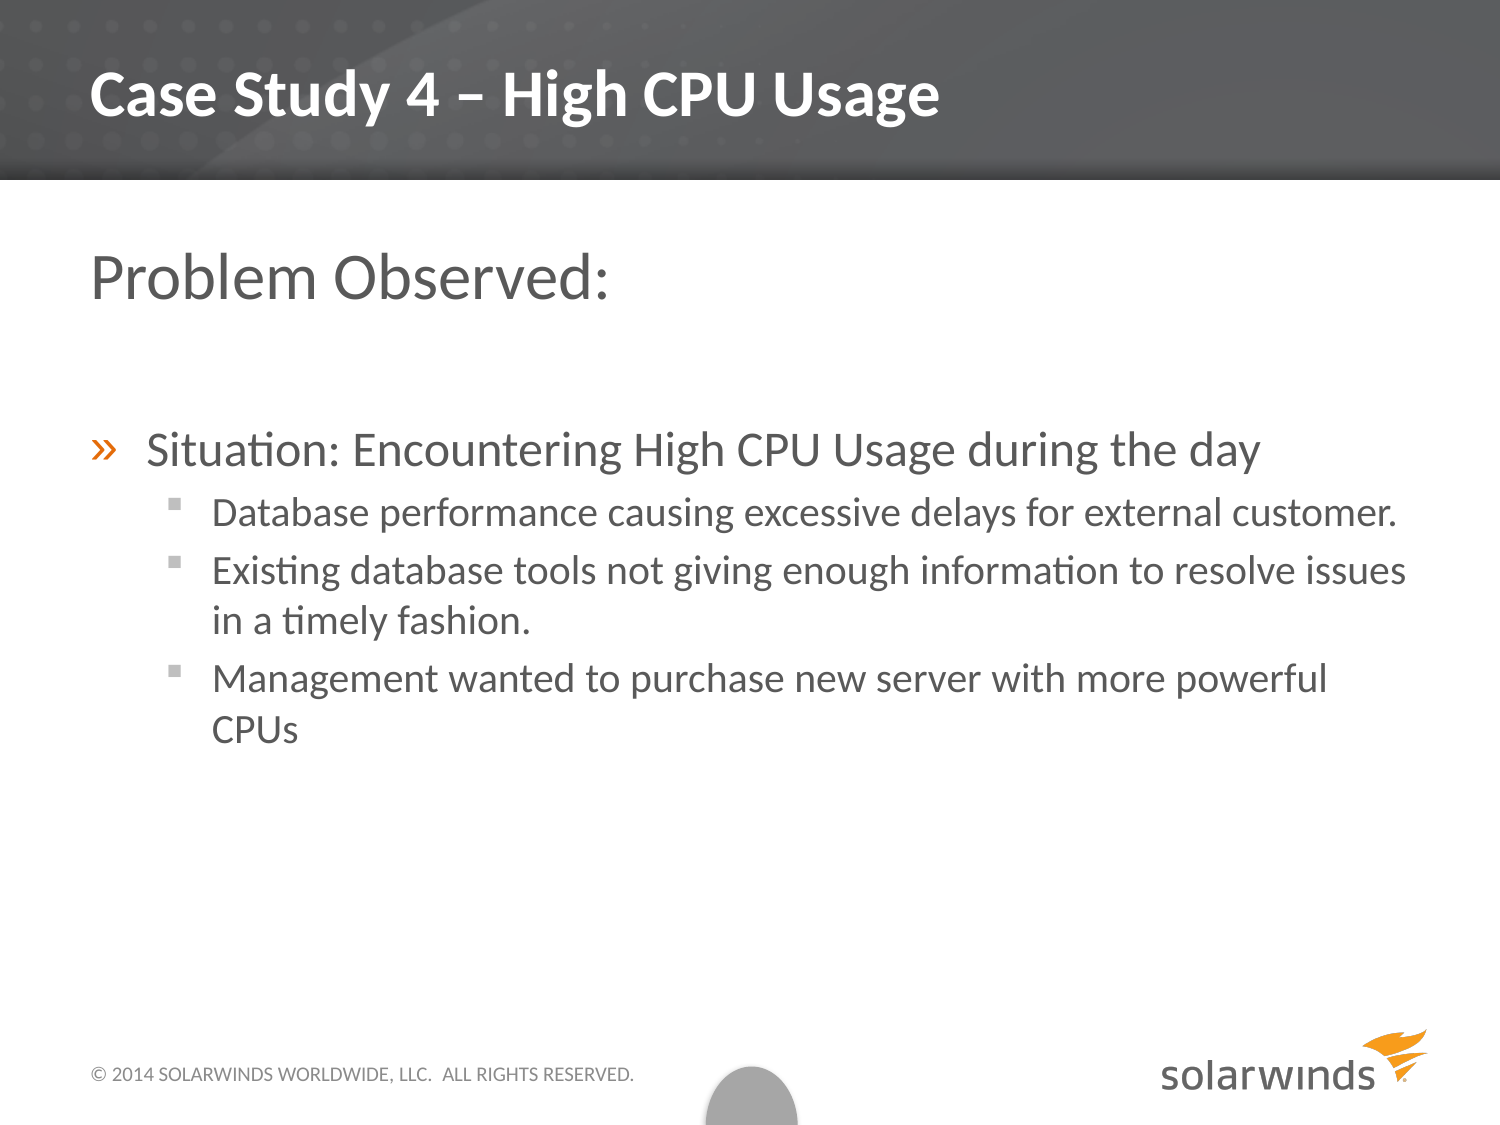

# Case Study 4 – High CPU Usage
Problem Observed:

Situation: Encountering High CPU Usage during the day
Database performance causing excessive delays for external customer.
Existing database tools not giving enough information to resolve issues in a timely fashion.
Management wanted to purchase new server with more powerful CPUs

© 2014 SOLARWINDS WORLDWIDE, LLC.  ALL RIGHTS RESERVED.